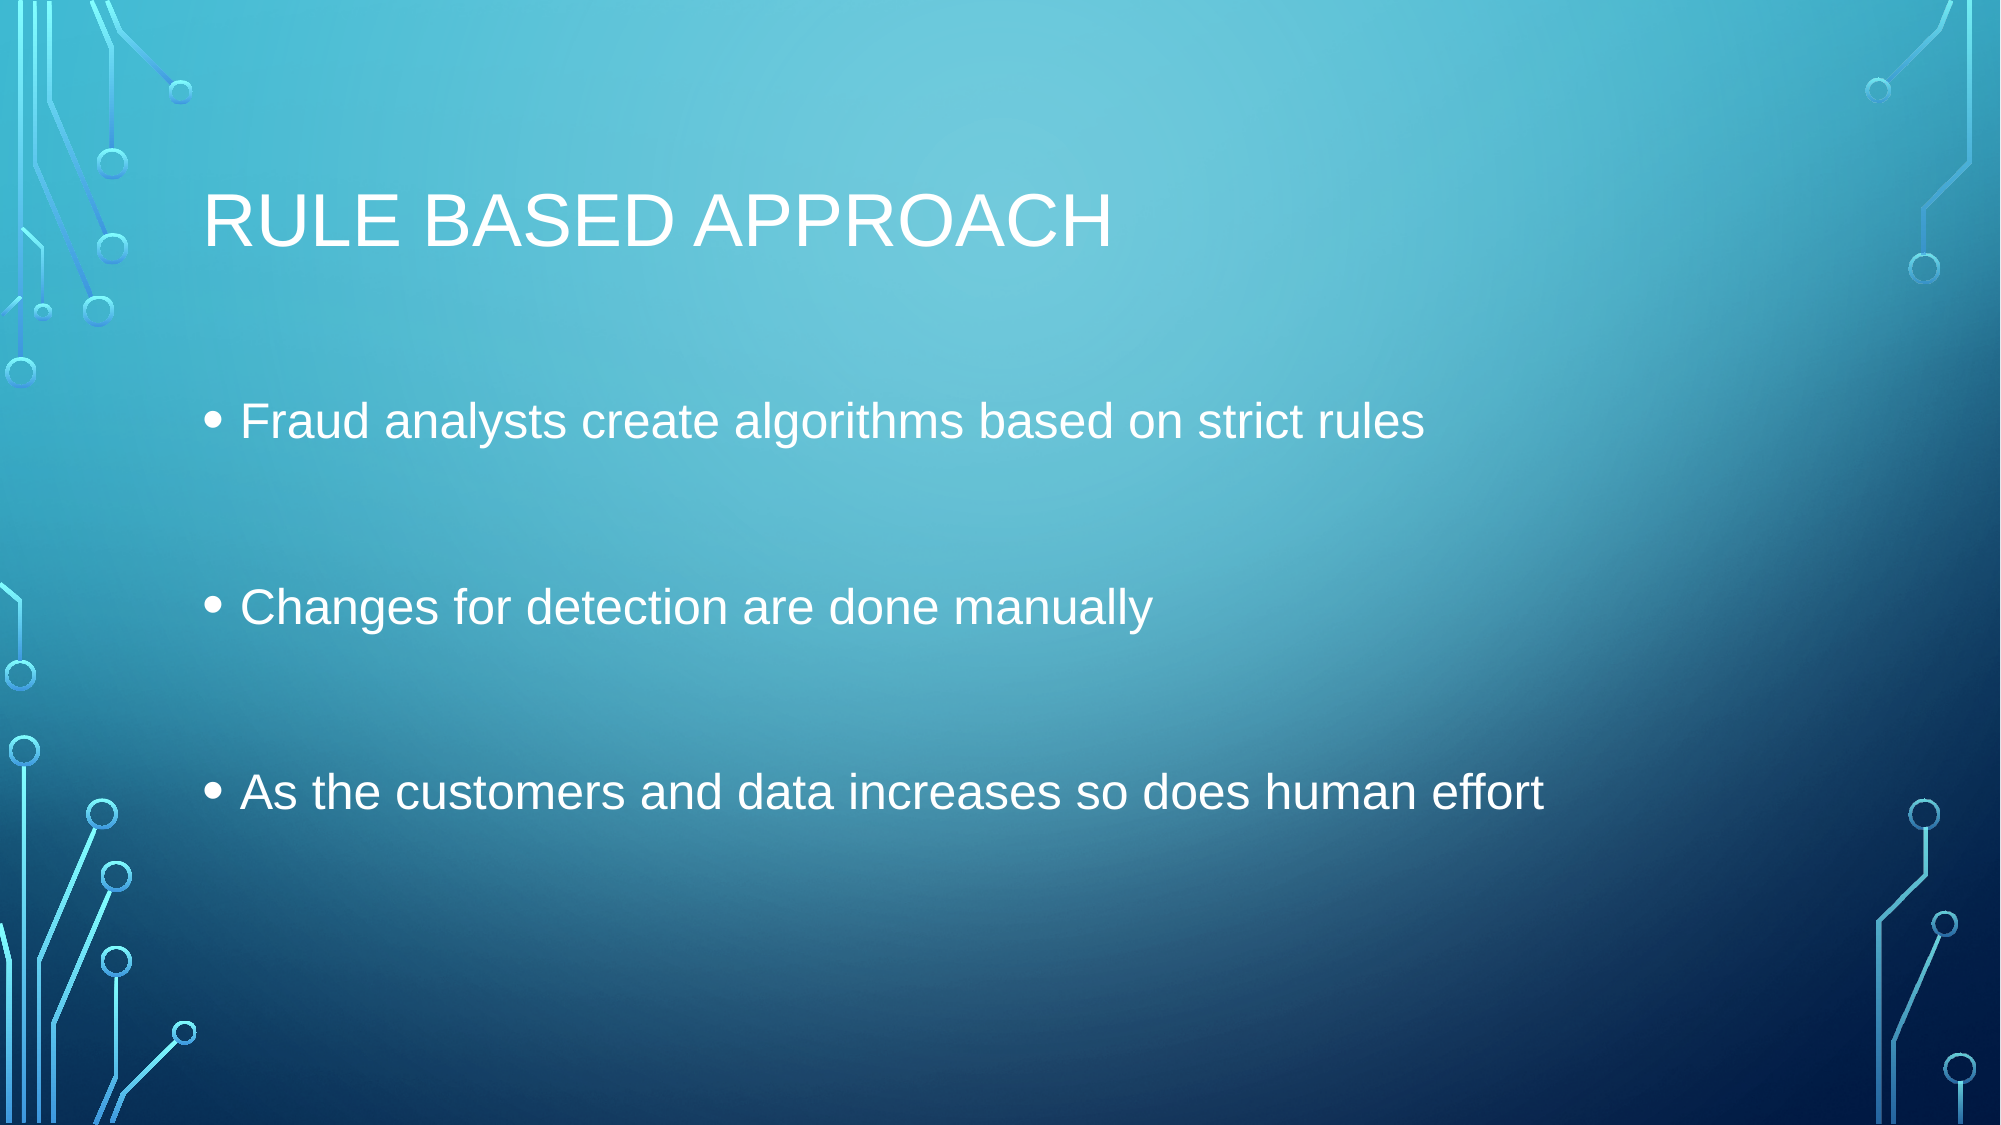

# Rule based approach
Fraud analysts create algorithms based on strict rules

Changes for detection are done manually

As the customers and data increases so does human effort